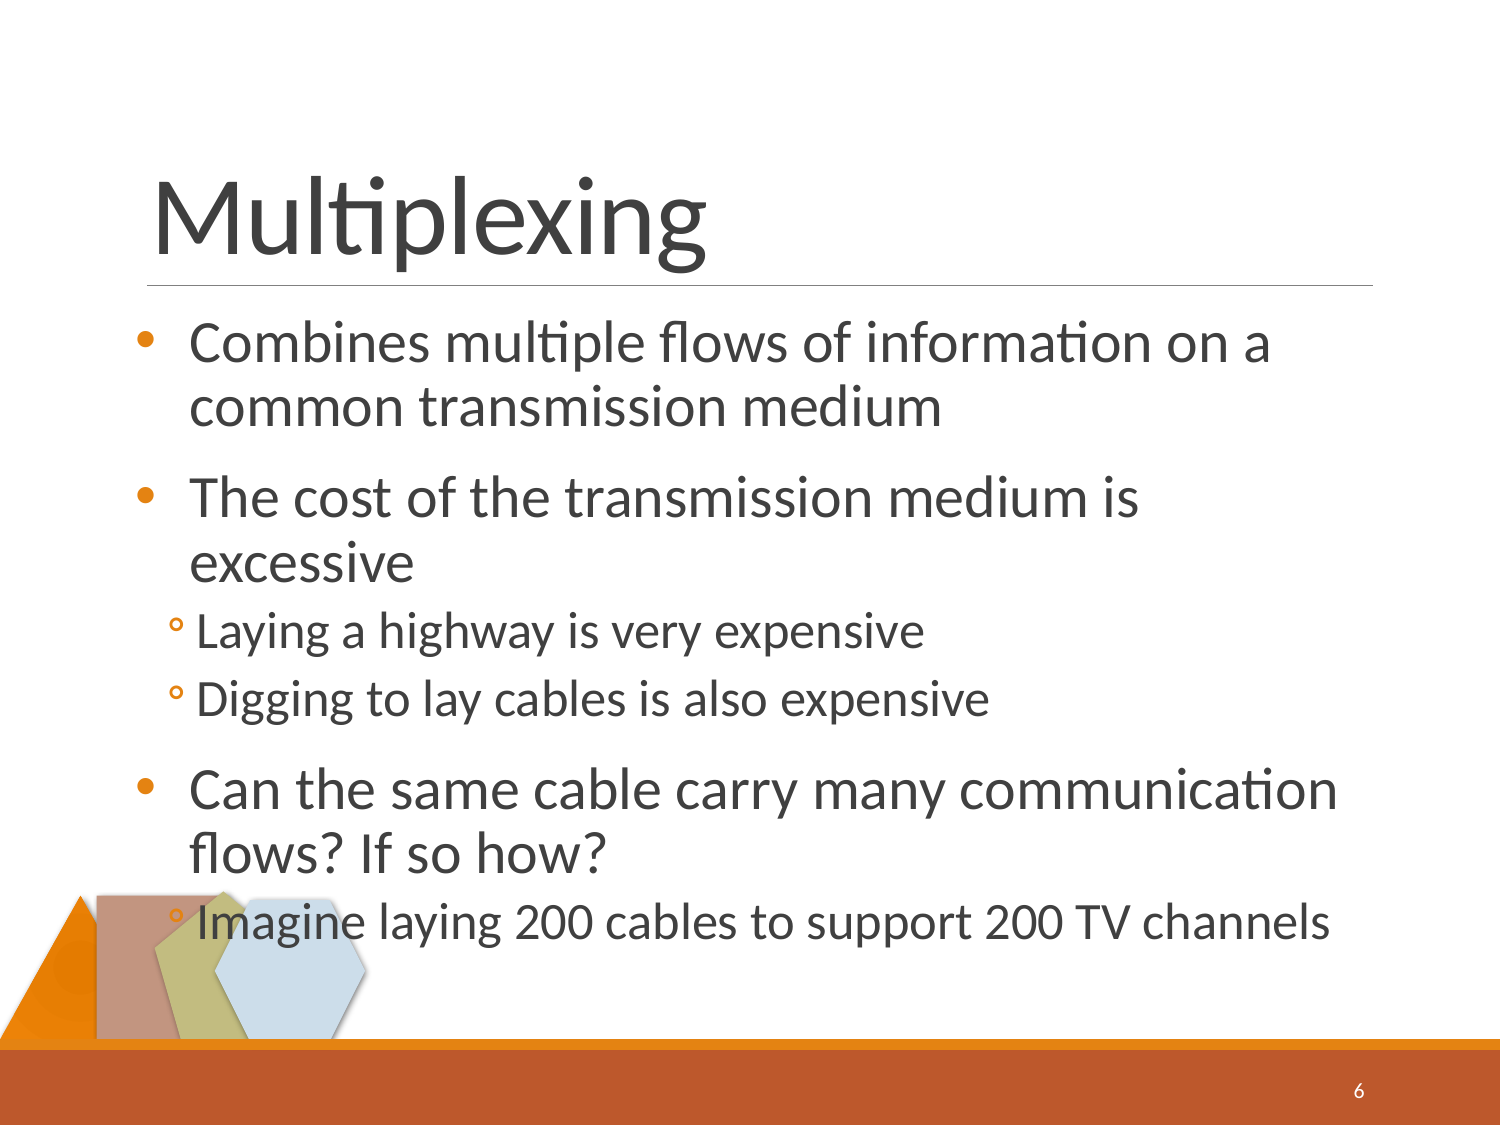

# Multiplexing
Combines multiple flows of information on a common transmission medium
The cost of the transmission medium is excessive
Laying a highway is very expensive
Digging to lay cables is also expensive
Can the same cable carry many communication flows? If so how?
Imagine laying 200 cables to support 200 TV channels

6